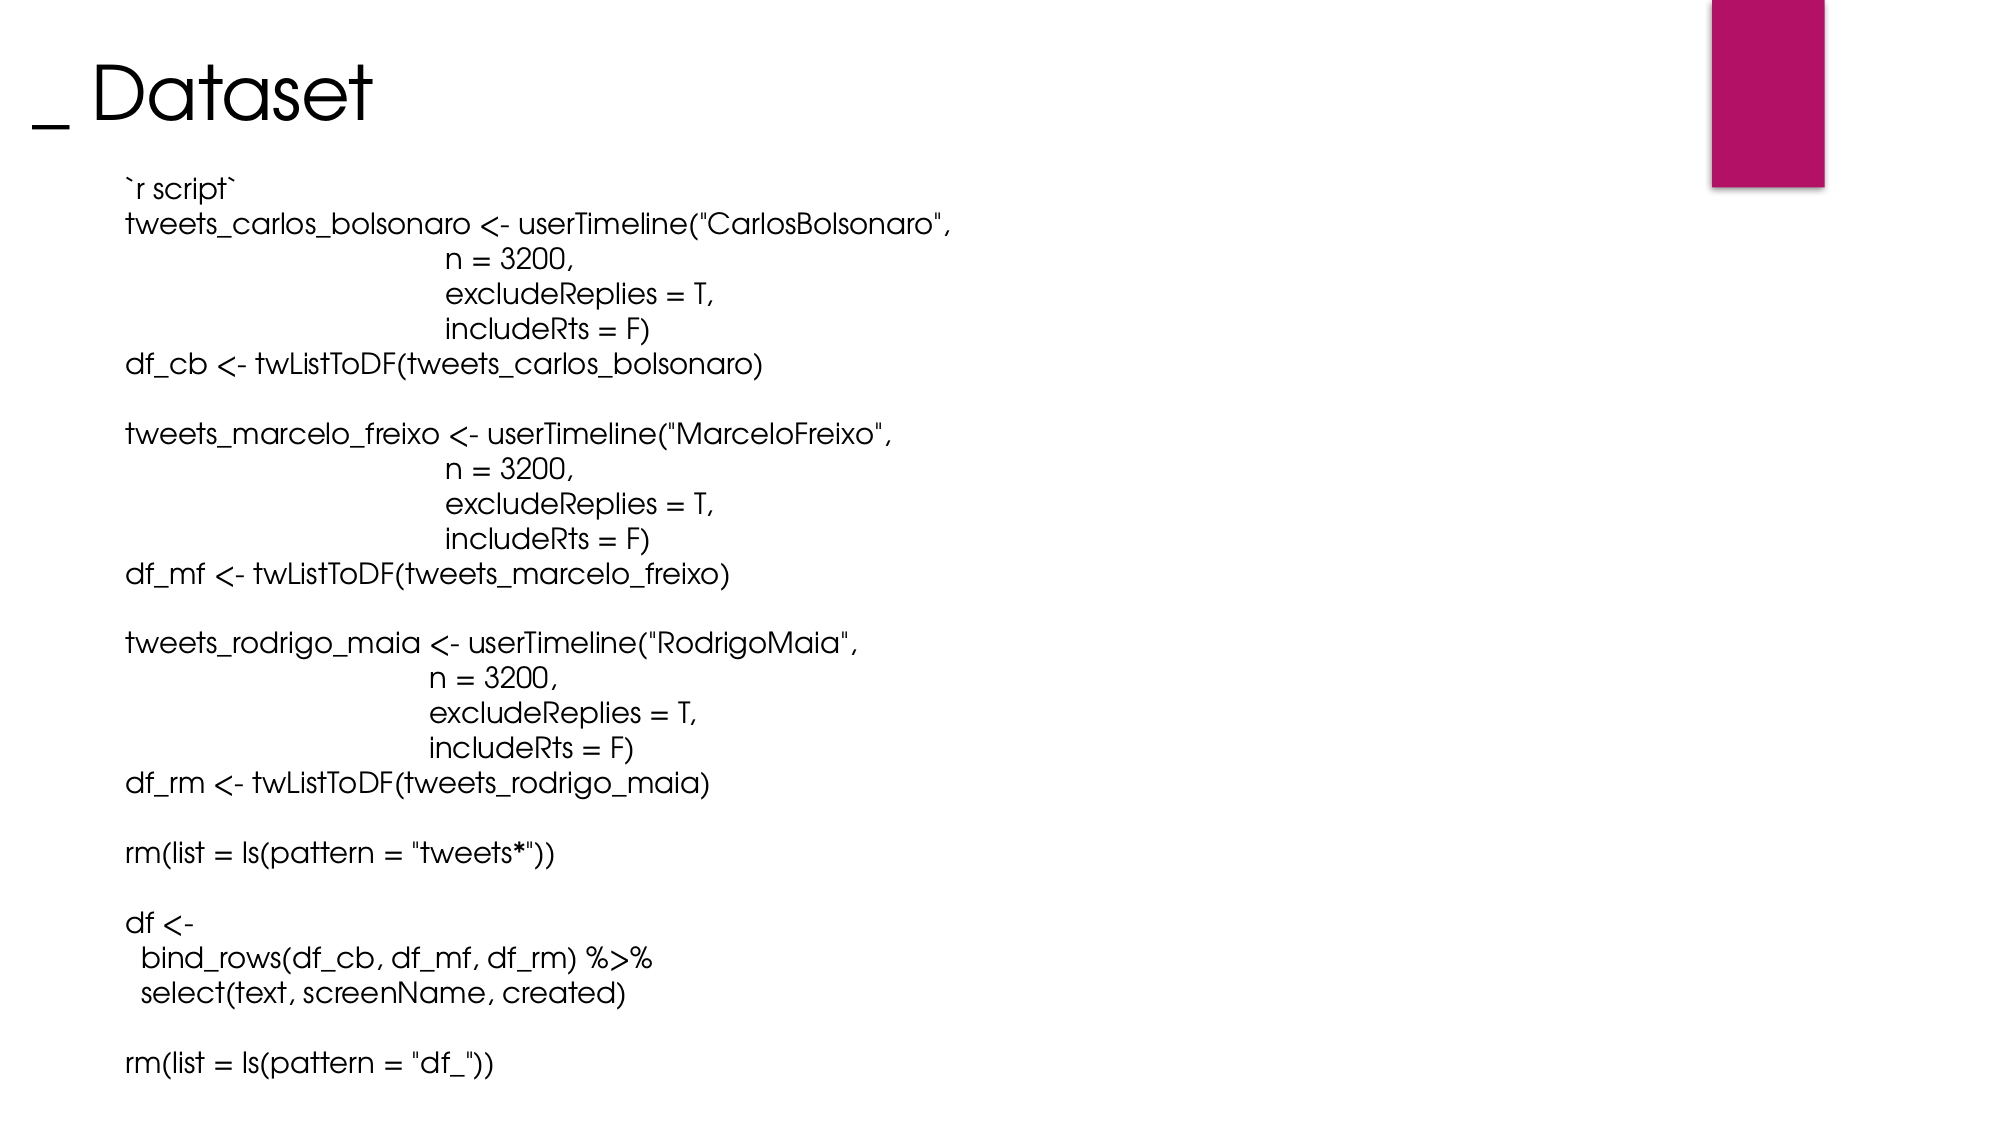

_ Dataset
`r script`
tweets_carlos_bolsonaro <- userTimeline("CarlosBolsonaro",
                                        n = 3200,
                                        excludeReplies = T,
                                        includeRts = F)
df_cb <- twListToDF(tweets_carlos_bolsonaro)

tweets_marcelo_freixo <- userTimeline("MarceloFreixo",
                                        n = 3200,
                                        excludeReplies = T,
                                        includeRts = F)
df_mf <- twListToDF(tweets_marcelo_freixo)

tweets_rodrigo_maia <- userTimeline("RodrigoMaia",
                                      n = 3200,
                                      excludeReplies = T,
                                      includeRts = F)
df_rm <- twListToDF(tweets_rodrigo_maia)

rm(list = ls(pattern = "tweets*"))

df <-
  bind_rows(df_cb, df_mf, df_rm) %>%
  select(text, screenName, created)

rm(list = ls(pattern = "df_"))